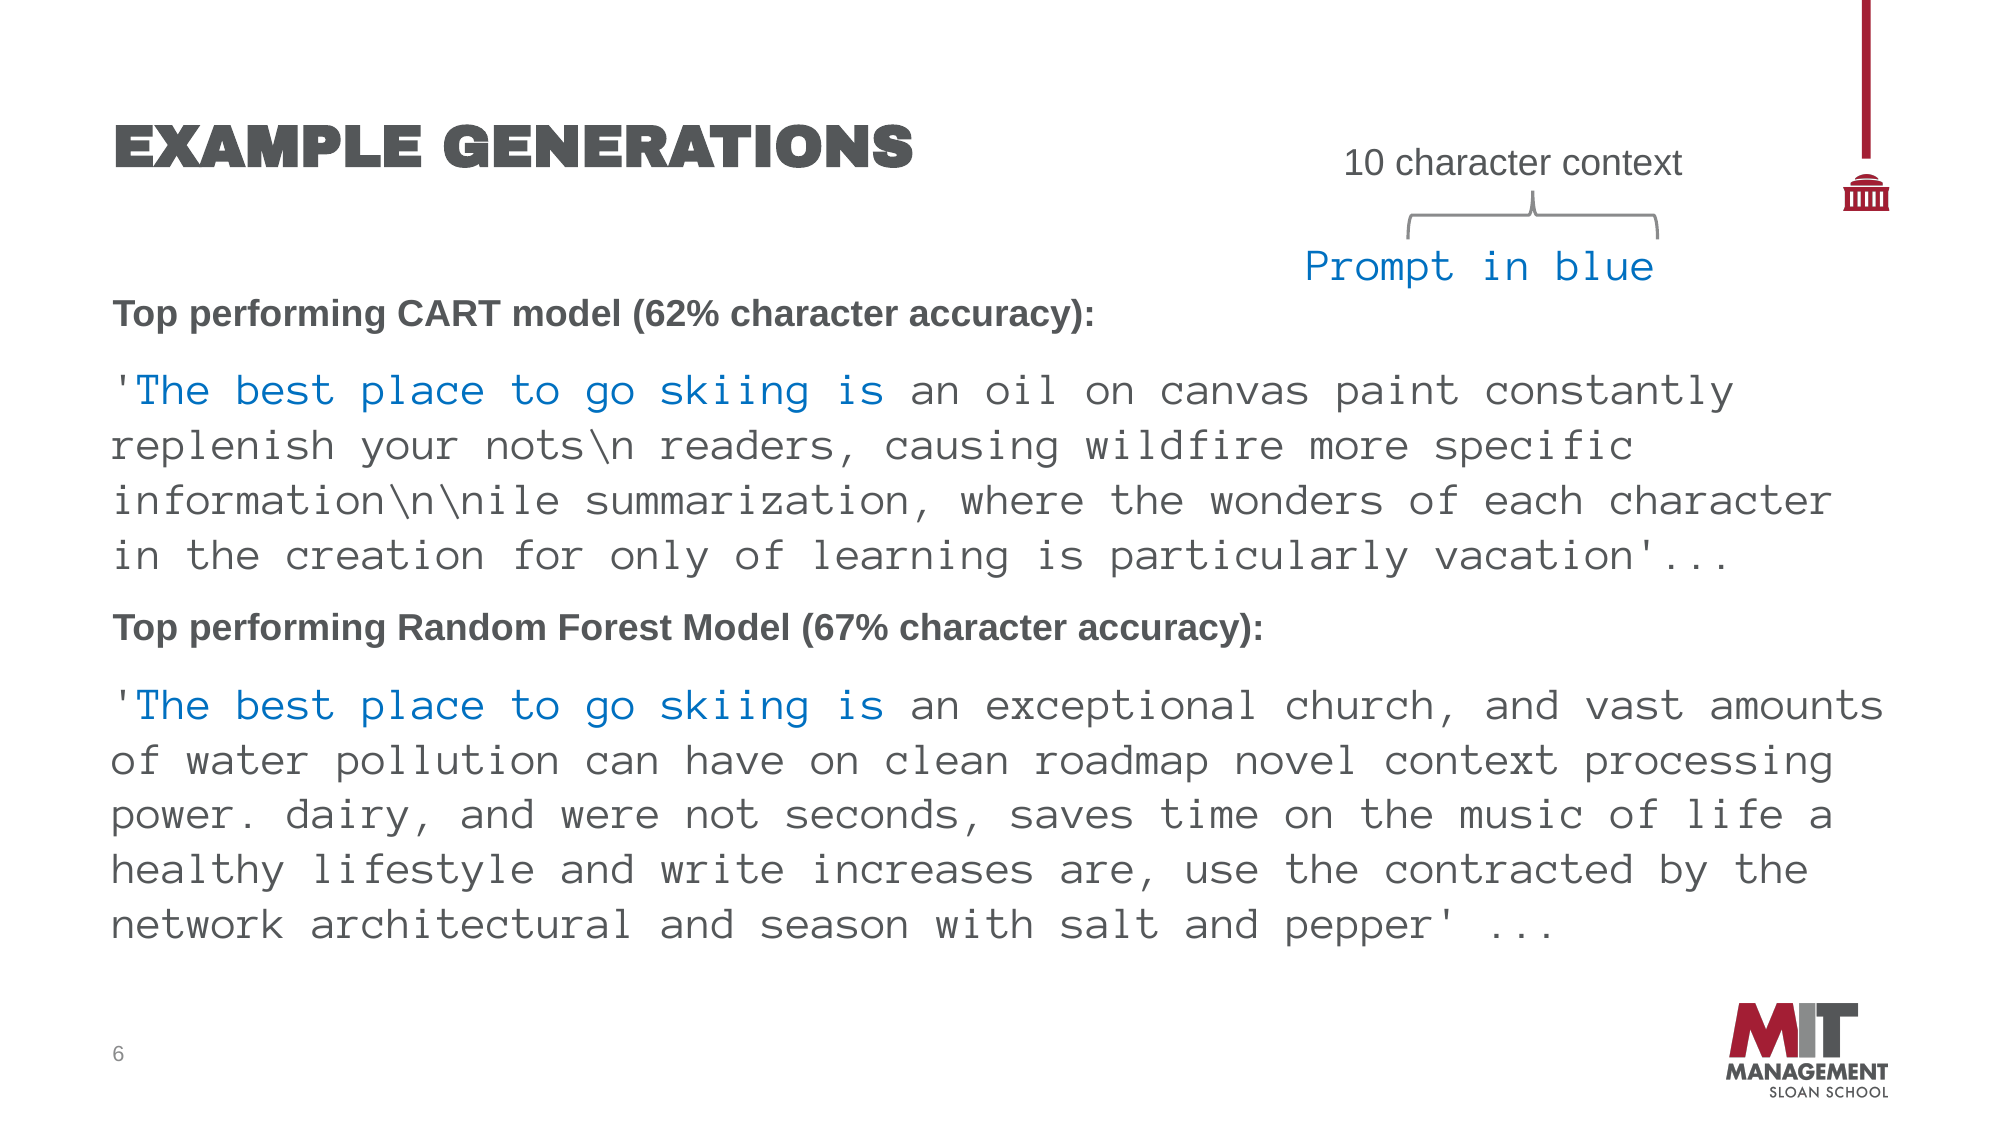

# Example Generations

10 character context
Prompt in blue
Top performing CART model (62% character accuracy):
'The best place to go skiing is an oil on canvas paint constantly replenish your nots\n readers, causing wildfire more specific information\n\nile summarization, where the wonders of each character in the creation for only of learning is particularly vacation'...
Top performing Random Forest Model (67% character accuracy):
'The best place to go skiing is an exceptional church, and vast amounts of water pollution can have on clean roadmap novel context processing power. dairy, and were not seconds, saves time on the music of life a healthy lifestyle and write increases are, use the contracted by the network architectural and season with salt and pepper' ...
6